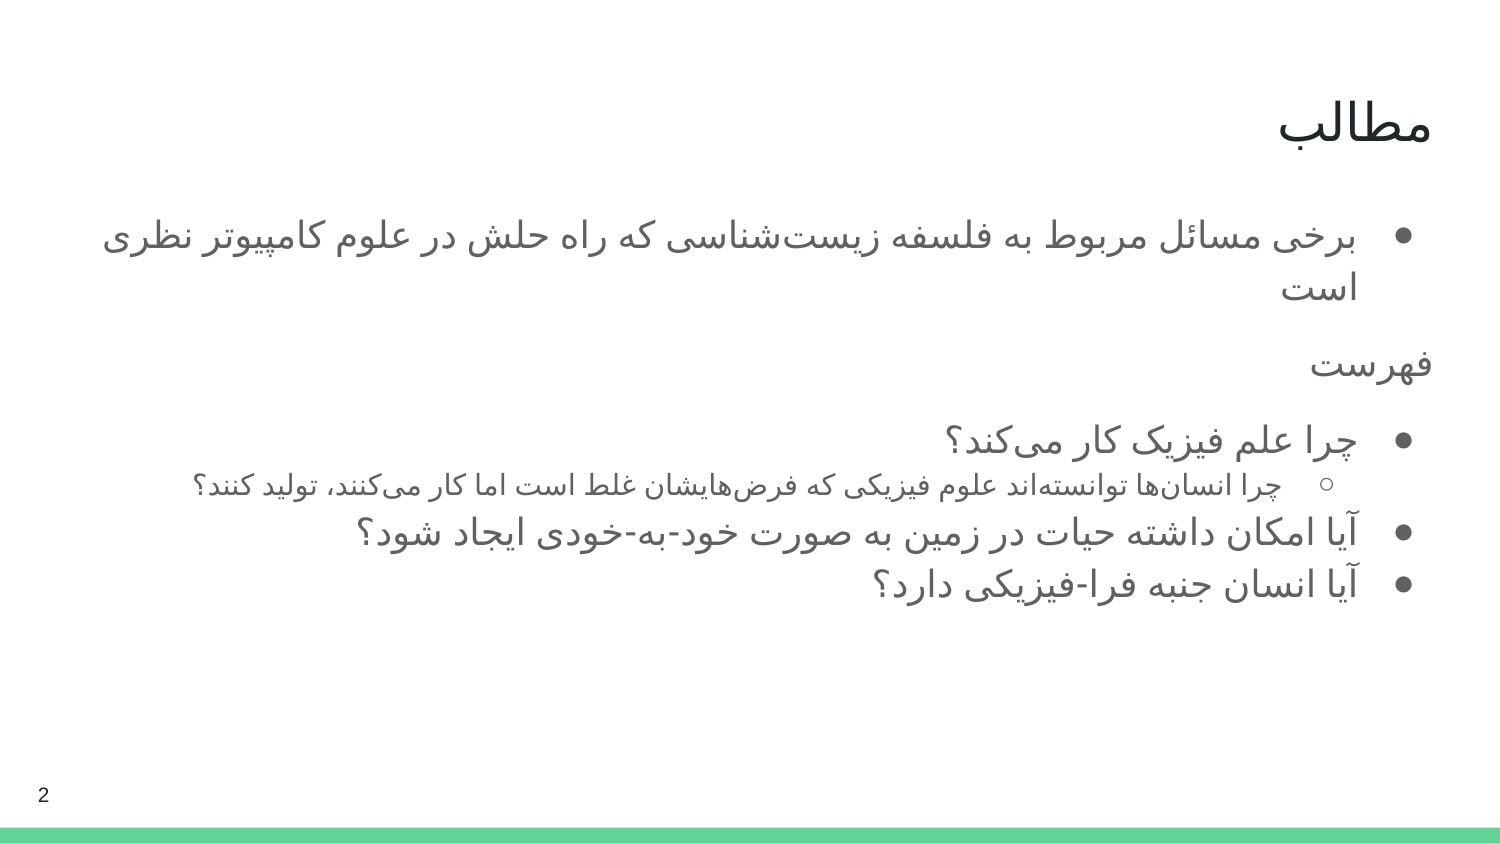

# مطالب
برخی مسائل مربوط به فلسفه زیست‌شناسی که راه حلش در علوم کامپیوتر نظری است
فهرست
چرا علم فیزیک کار می‌کند؟
چرا انسان‌ها توانسته‌اند علوم فیزیکی که فرض‌هایشان غلط است اما کار می‌کنند، تولید کنند؟
آیا امکان داشته حیات در زمین به صورت خود-به-خودی ایجاد شود؟
آیا انسان جنبه فرا-فیزیکی دارد؟
2